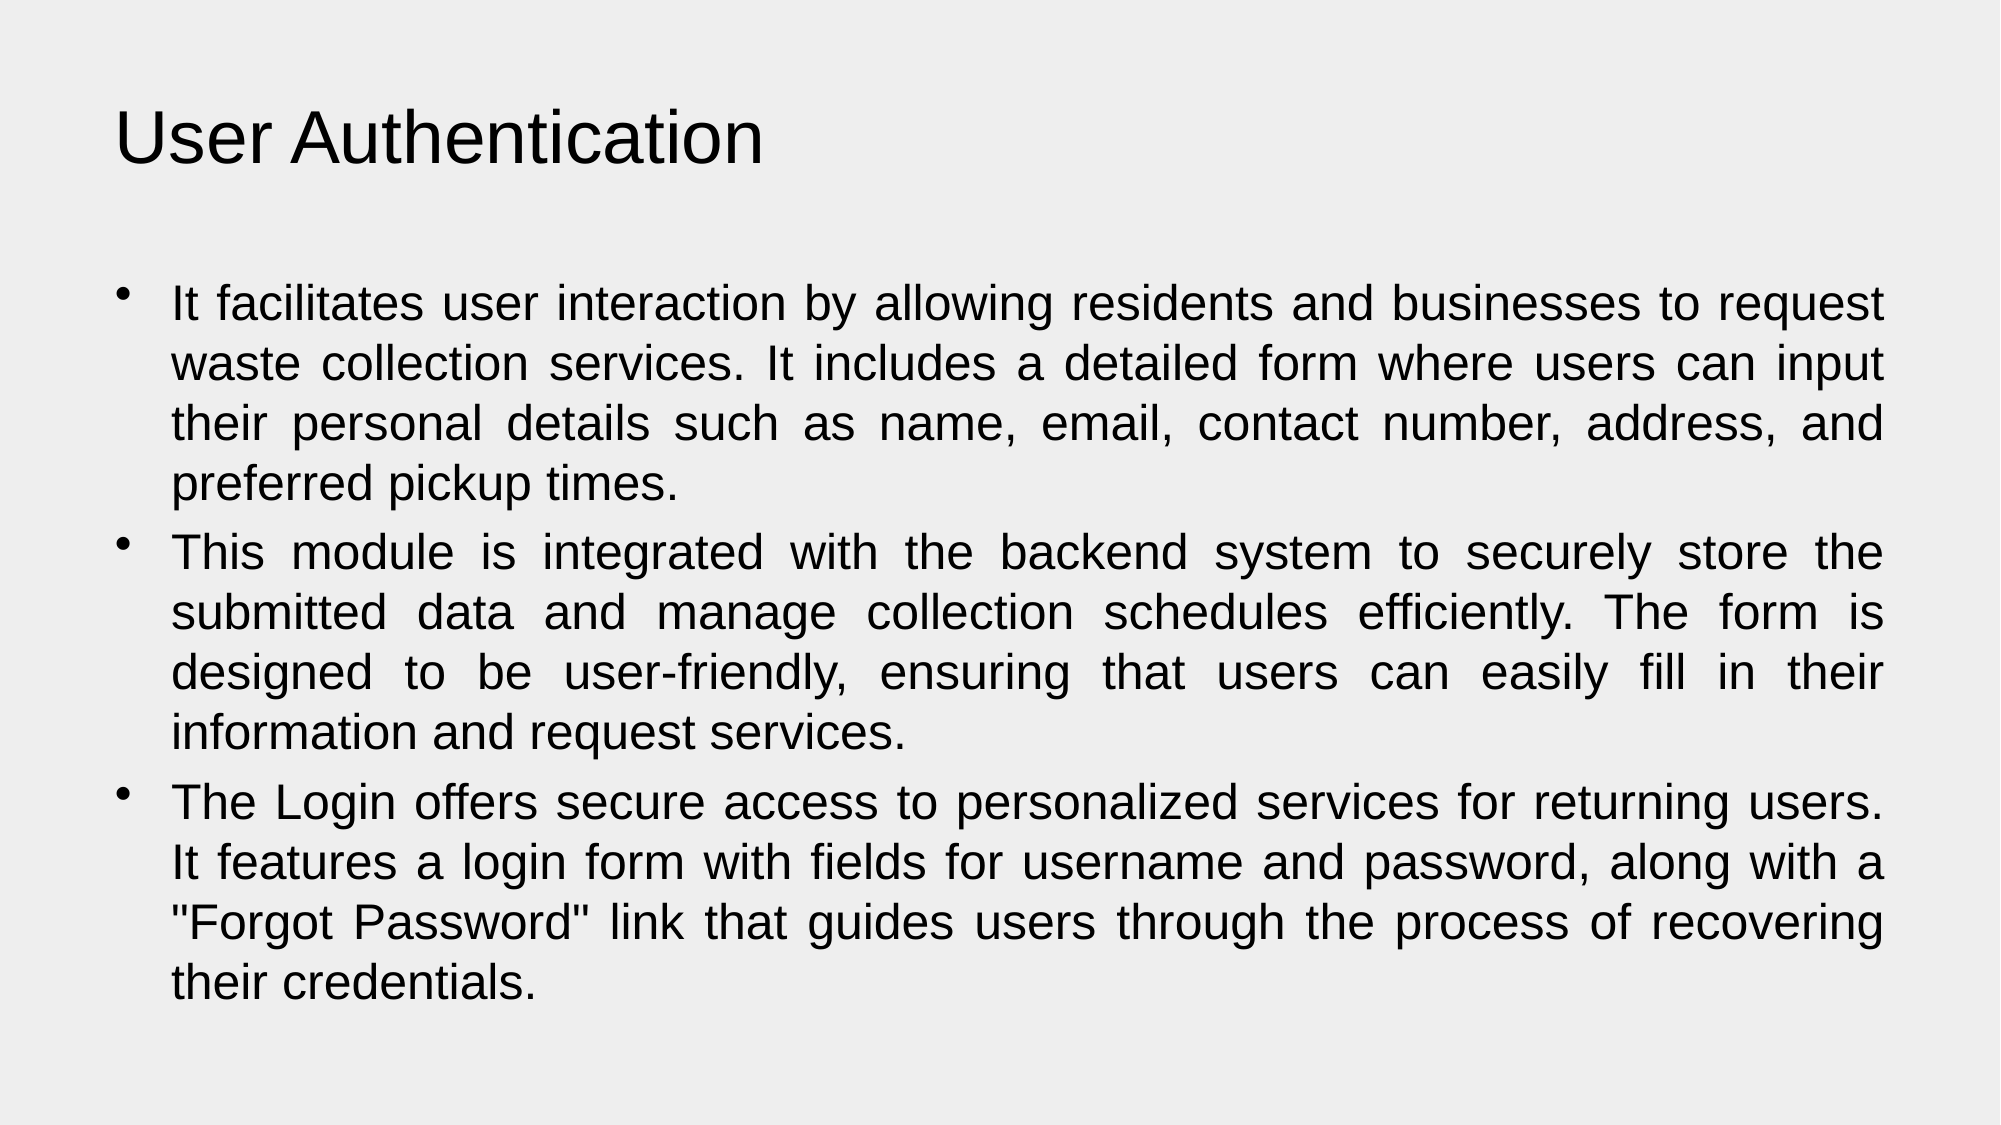

# User Authentication
It facilitates user interaction by allowing residents and businesses to request waste collection services. It includes a detailed form where users can input their personal details such as name, email, contact number, address, and preferred pickup times.
This module is integrated with the backend system to securely store the submitted data and manage collection schedules efficiently. The form is designed to be user-friendly, ensuring that users can easily fill in their information and request services.
The Login offers secure access to personalized services for returning users. It features a login form with fields for username and password, along with a "Forgot Password" link that guides users through the process of recovering their credentials.